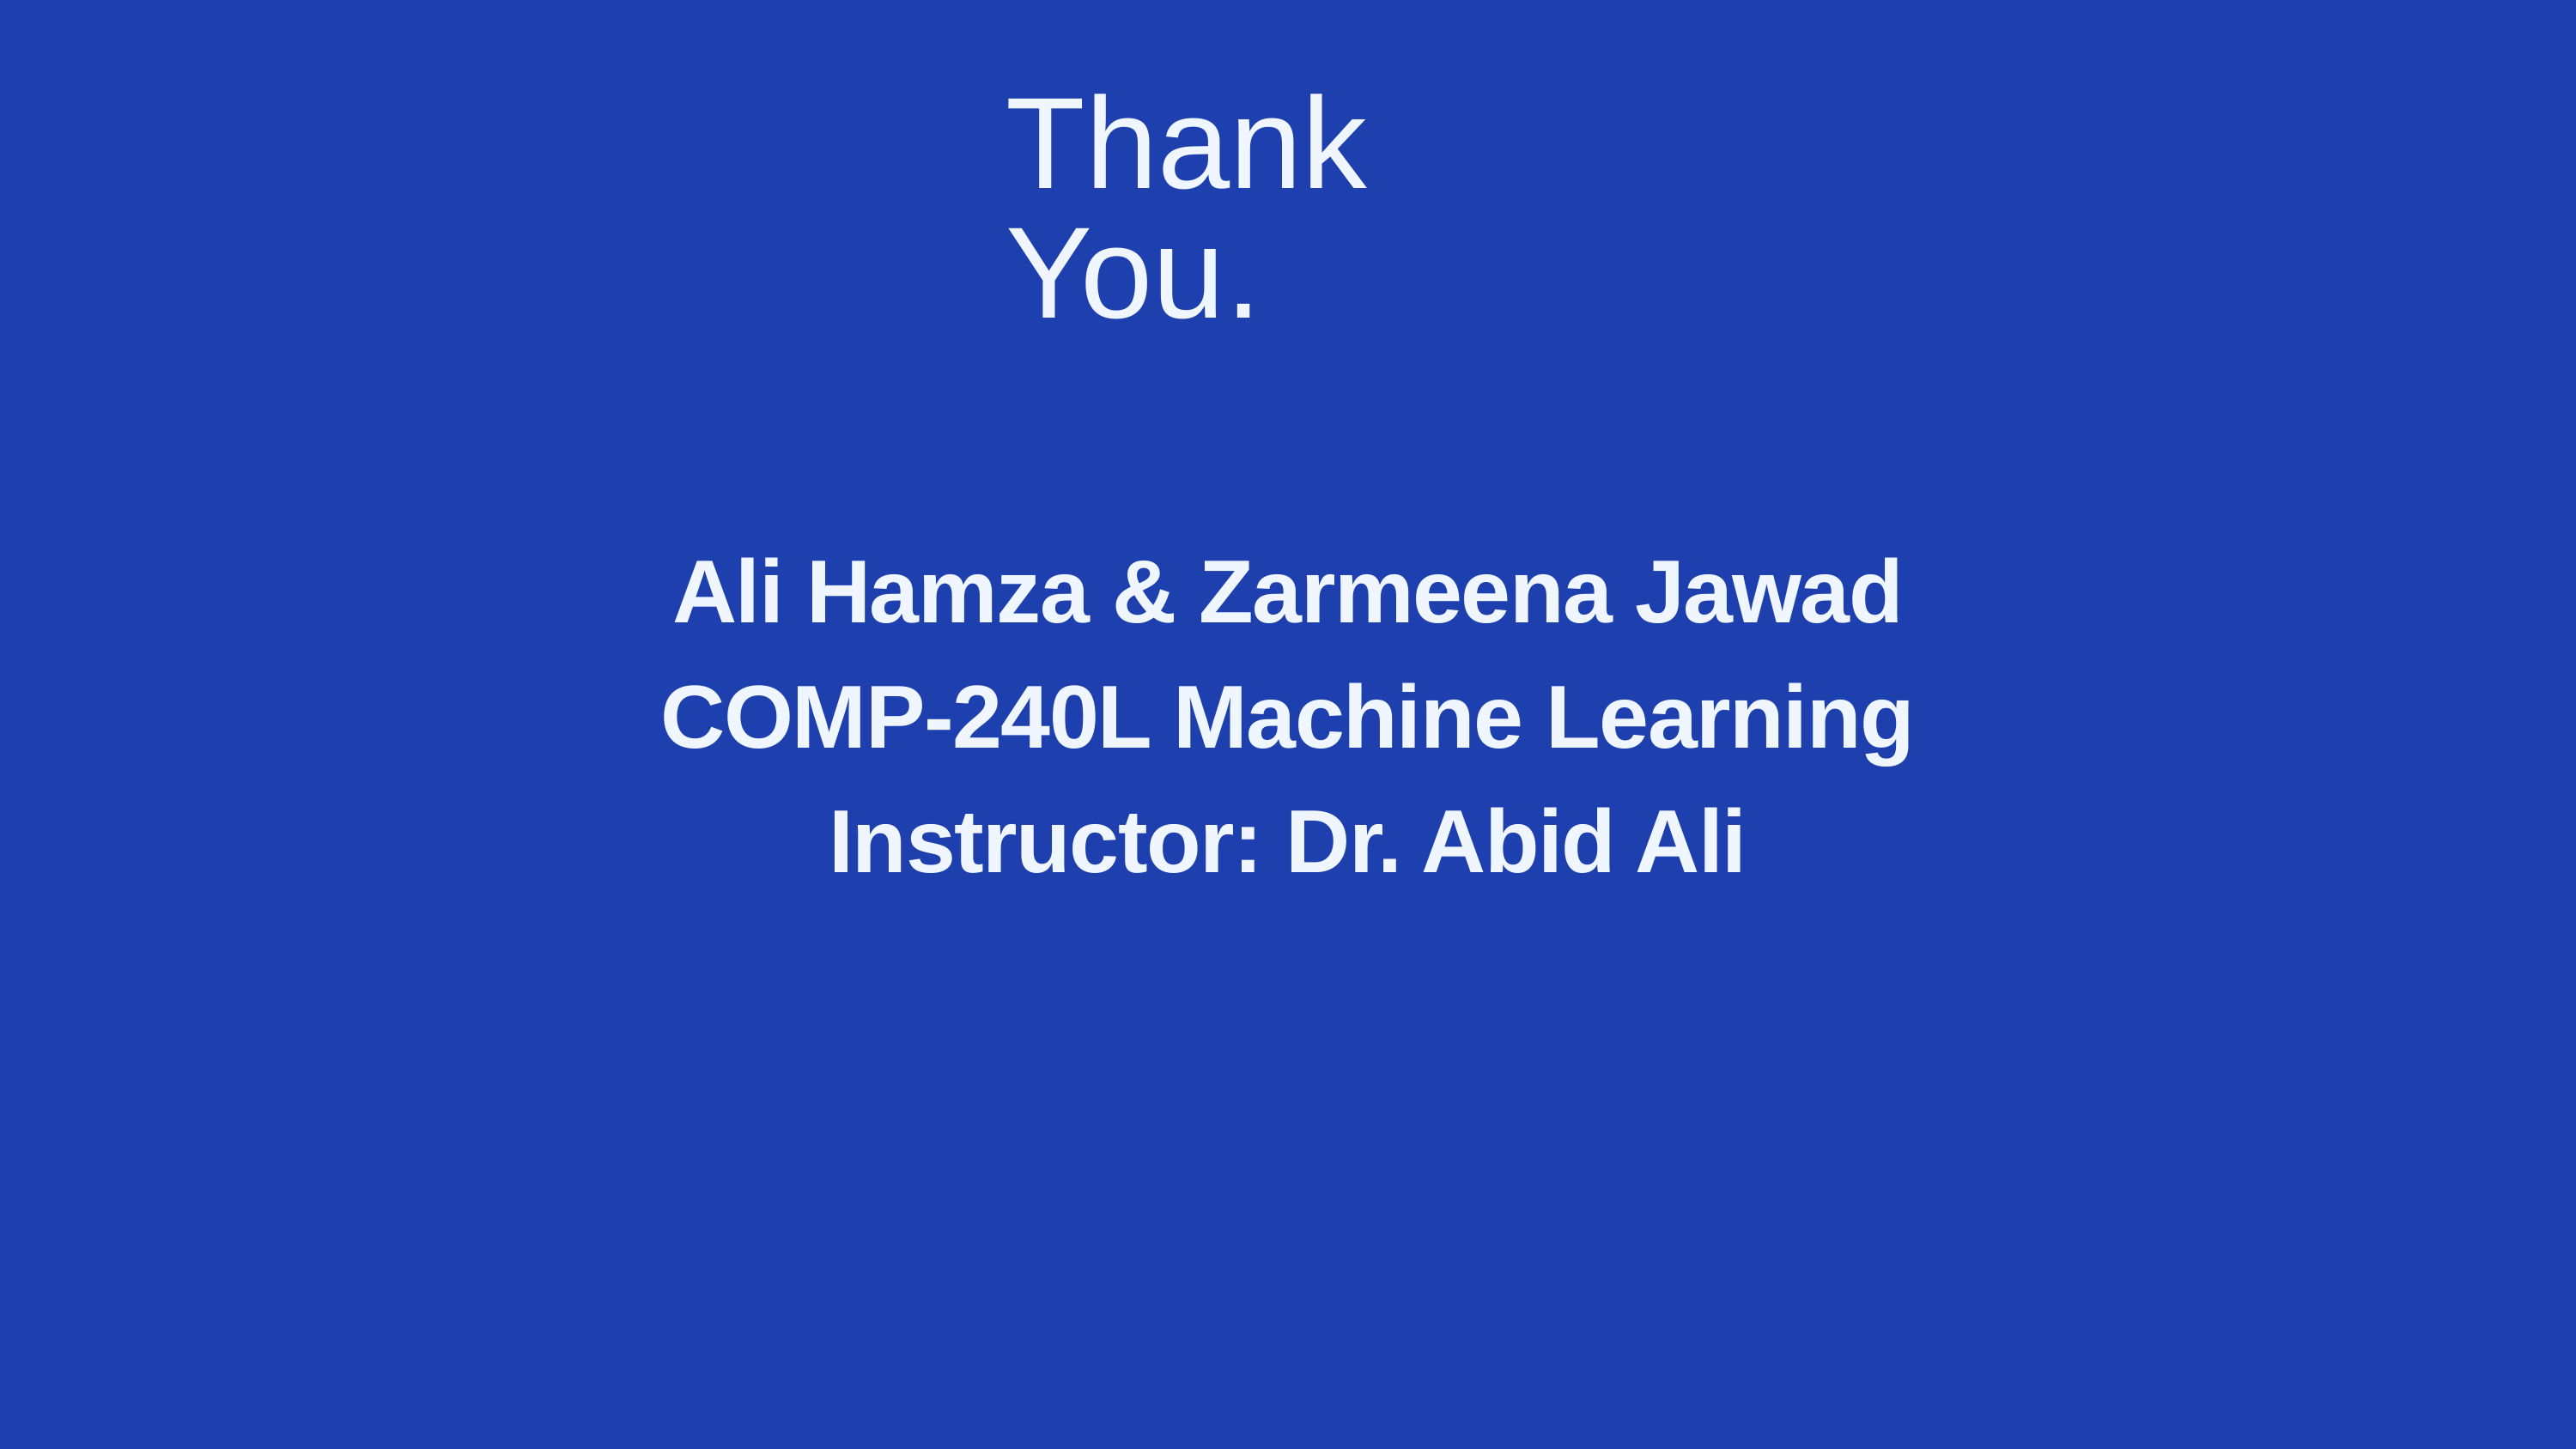

Thank You.
Ali Hamza & Zarmeena Jawad
COMP-240L Machine Learning
Instructor: Dr. Abid Ali